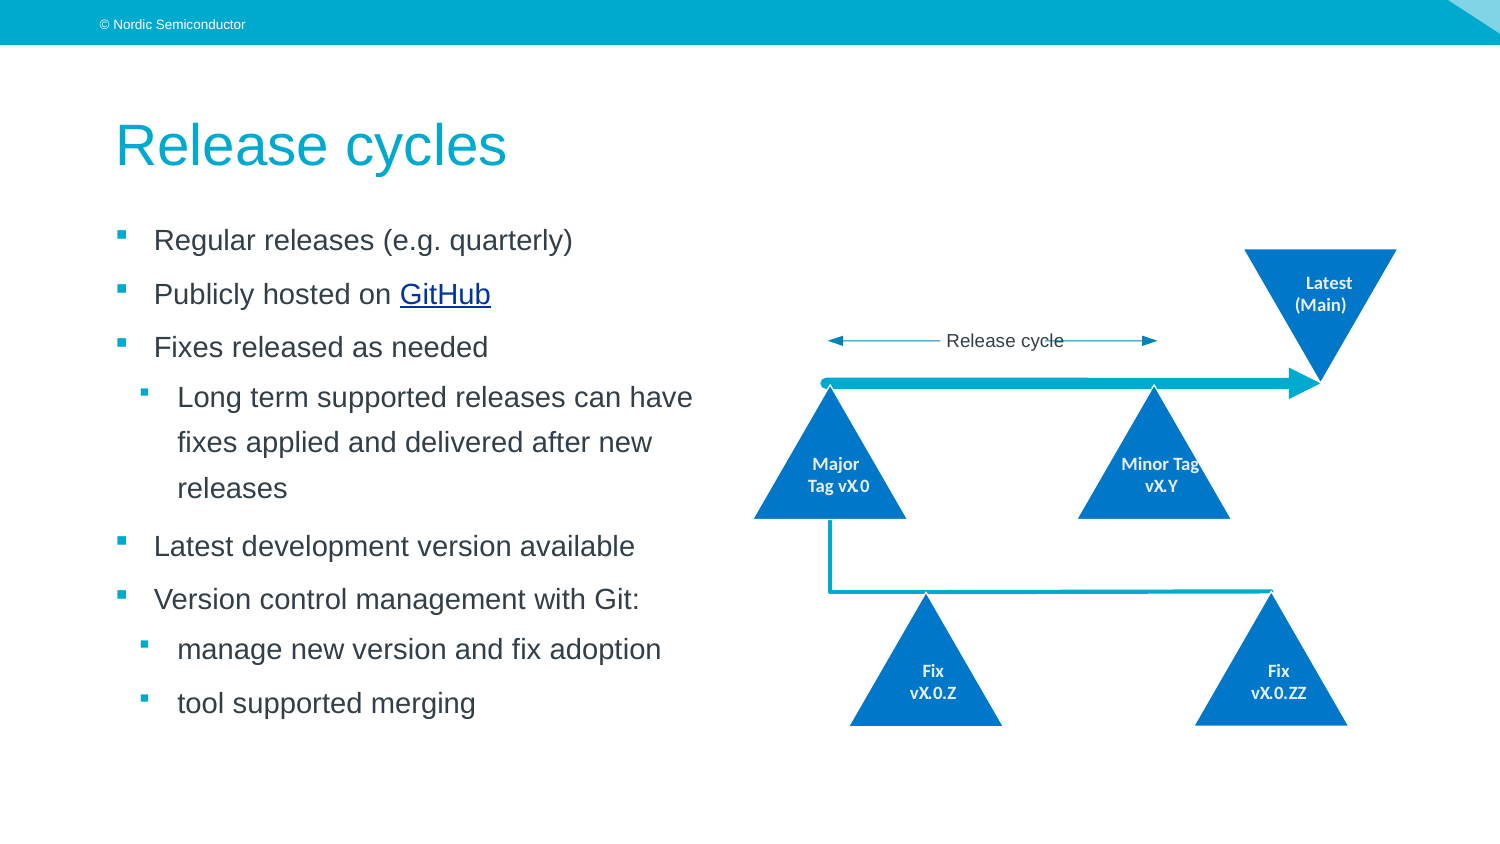

# Release cycles
Regular releases (e.g. quarterly)
Publicly hosted on GitHub
Fixes released as needed
Long term supported releases can have fixes applied and delivered after new releases
Latest development version available
Version control management with Git:
manage new version and fix adoption
tool supported merging

Latest
(Main)

Release cycle

Major
Minor Tag
Tag vX
.
0
vX
.
Y

Fix
Fix
vX
.
0
.
ZZ
vX
.
0
.
Z